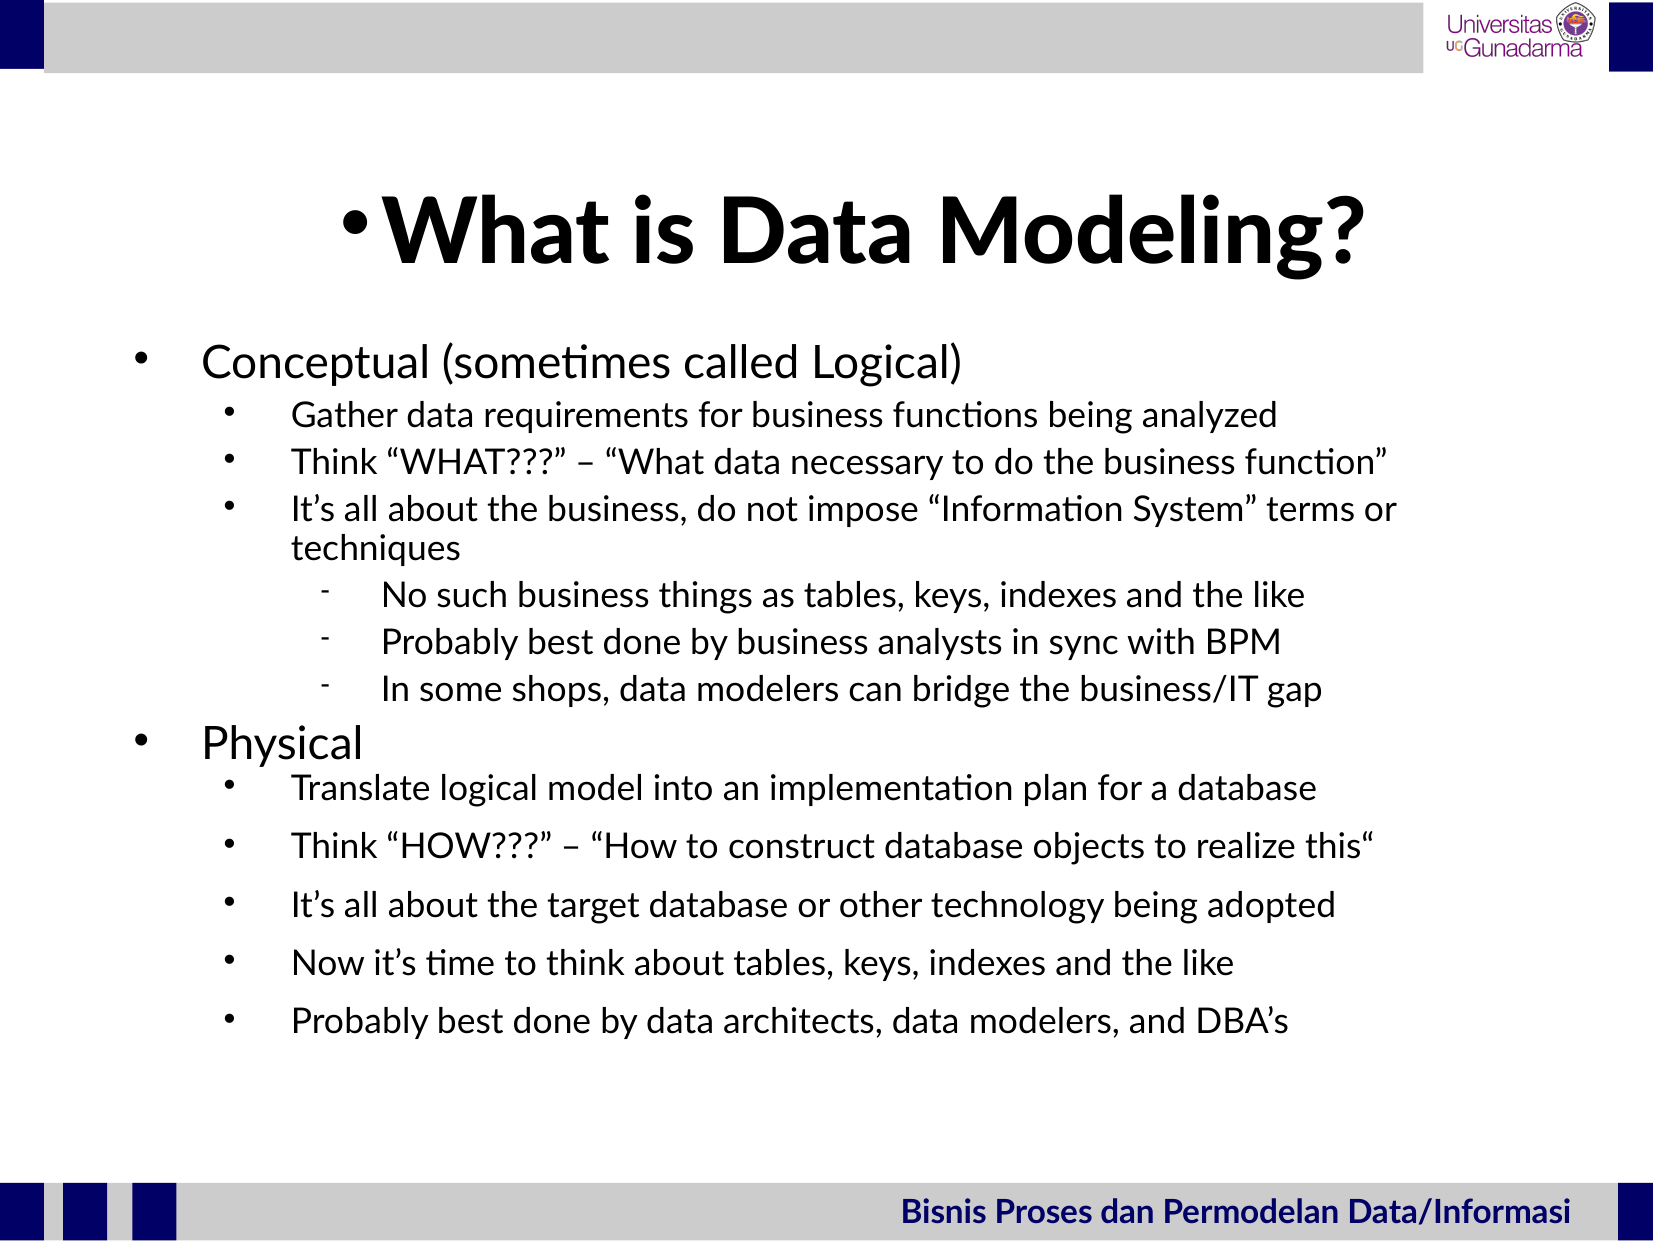

What is Data Modeling?
Conceptual (sometimes called Logical)
Gather data requirements for business functions being analyzed
Think “WHAT???” – “What data necessary to do the business function”
It’s all about the business, do not impose “Information System” terms or techniques
No such business things as tables, keys, indexes and the like
Probably best done by business analysts in sync with BPM
In some shops, data modelers can bridge the business/IT gap
Physical
Translate logical model into an implementation plan for a database
Think “HOW???” – “How to construct database objects to realize this“
It’s all about the target database or other technology being adopted
Now it’s time to think about tables, keys, indexes and the like
Probably best done by data architects, data modelers, and DBA’s